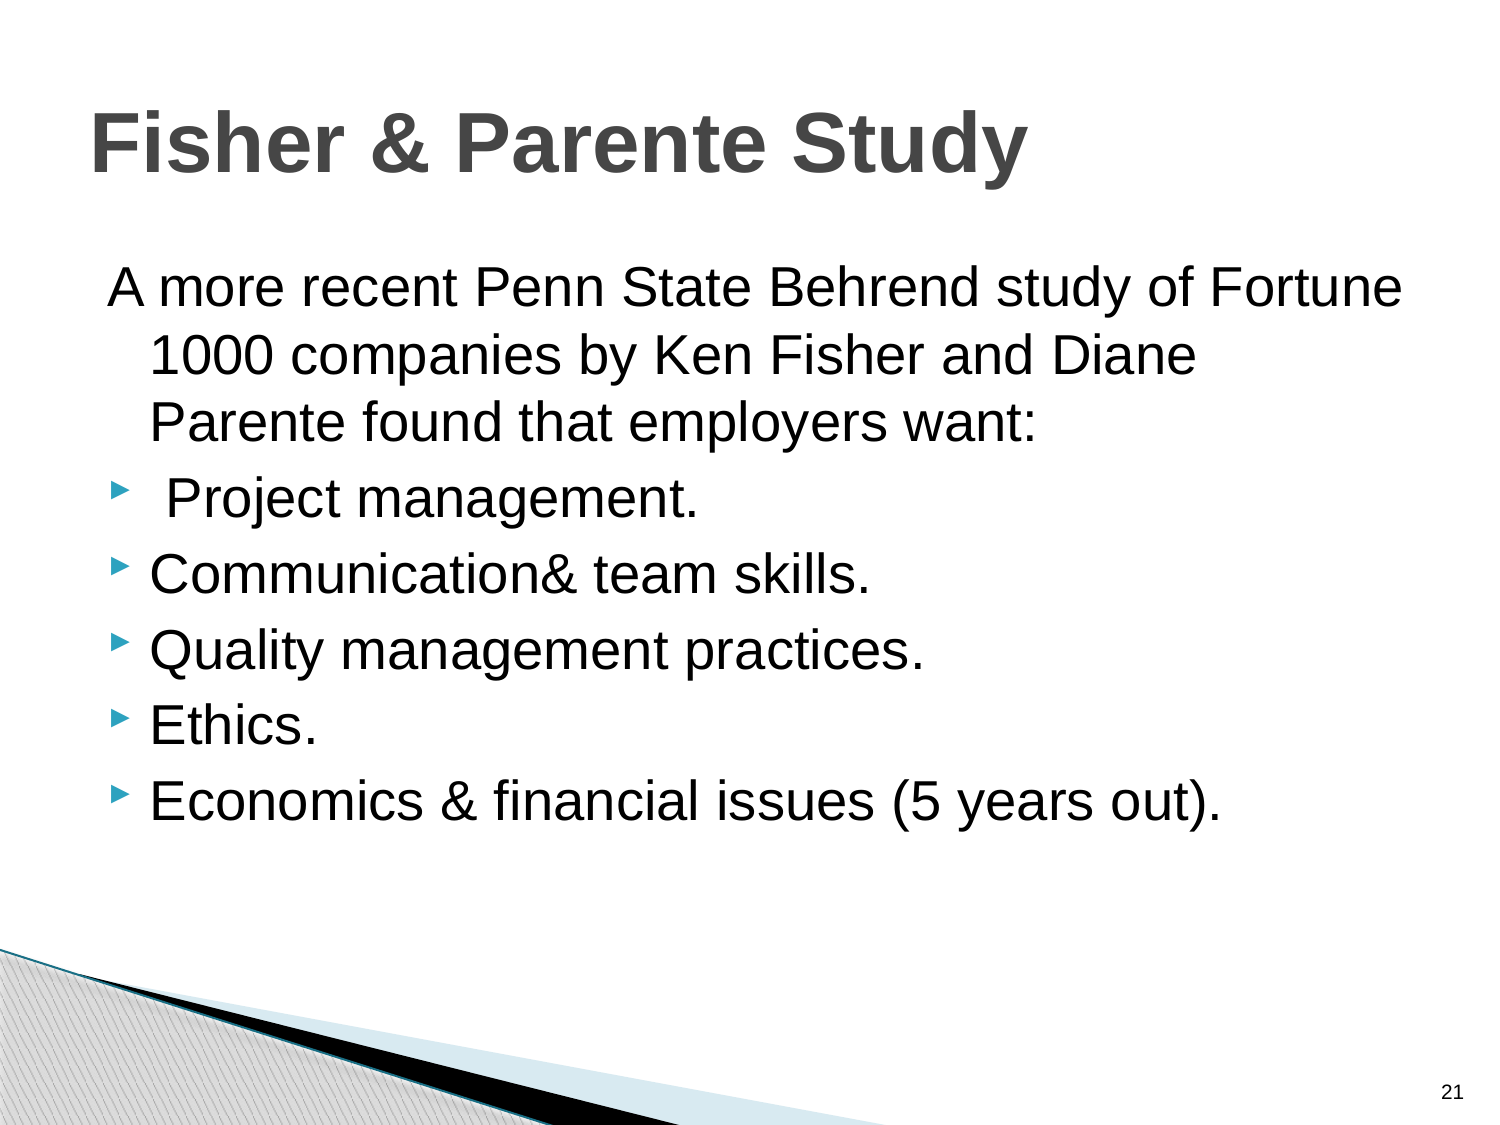

# Fisher & Parente Study
A more recent Penn State Behrend study of Fortune 1000 companies by Ken Fisher and Diane Parente found that employers want:
 Project management.
Communication& team skills.
Quality management practices.
Ethics.
Economics & financial issues (5 years out).
21